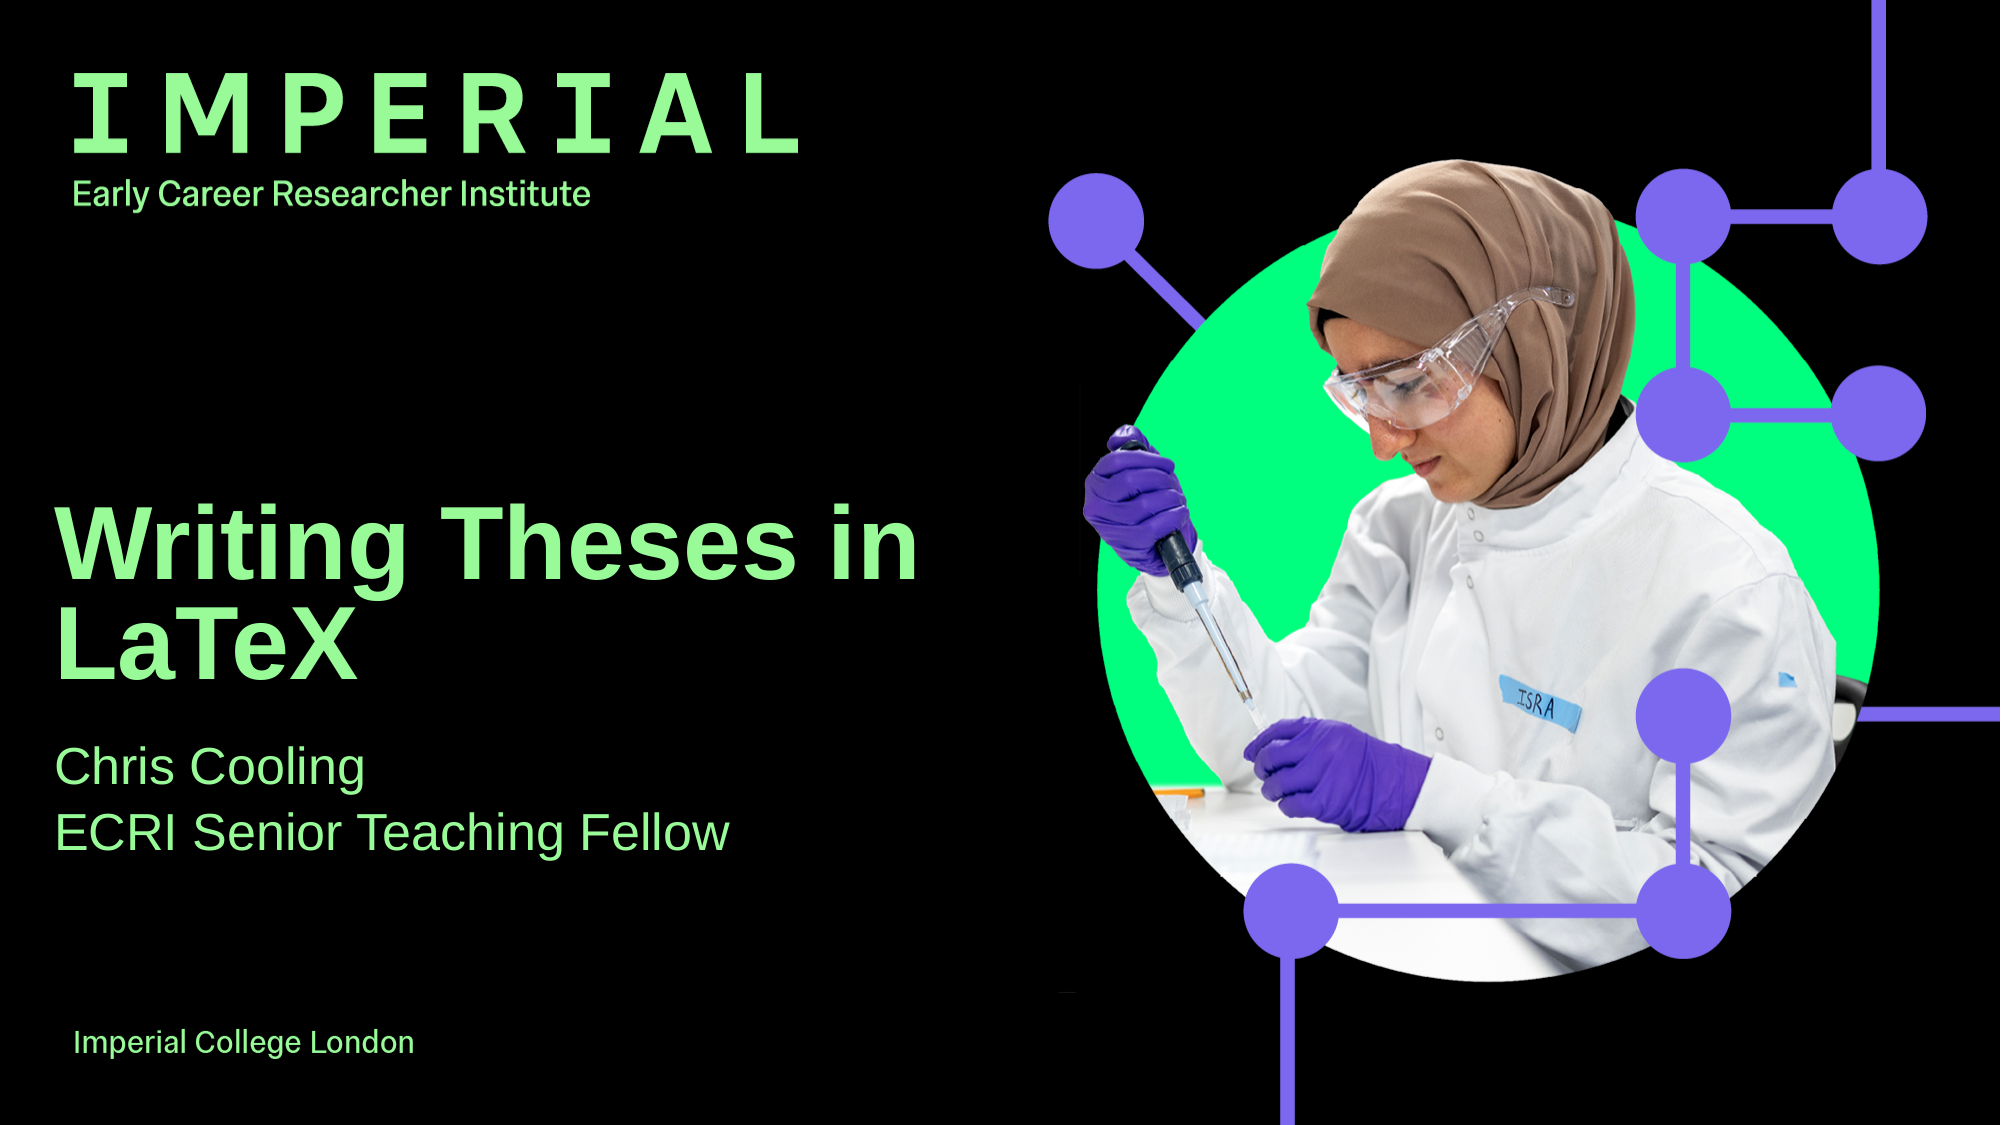

# Writing Theses in LaTeX
Chris Cooling
ECRI Senior Teaching Fellow